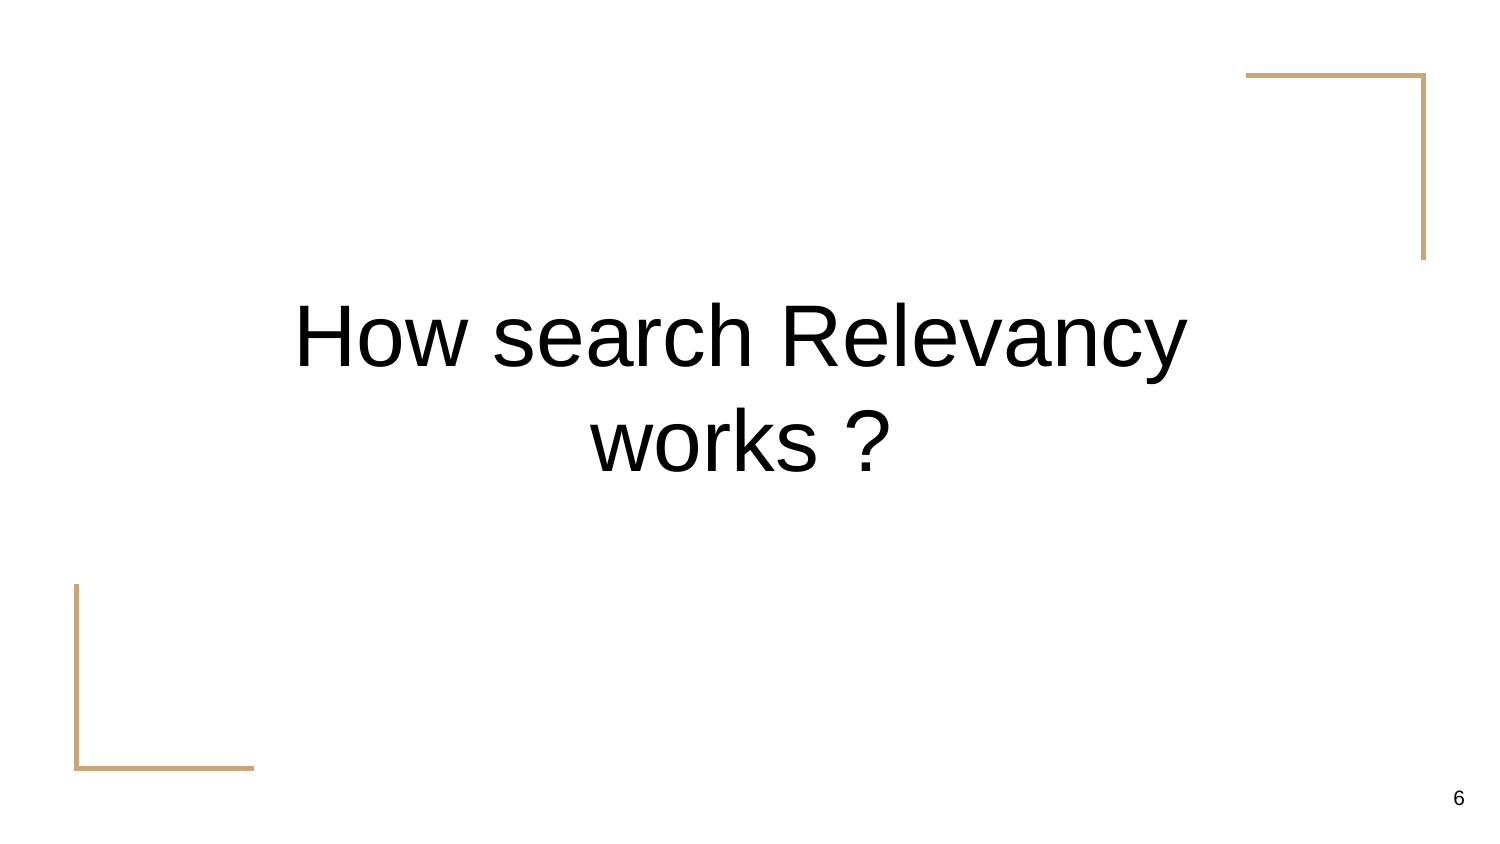

# How search Relevancy works ?
6